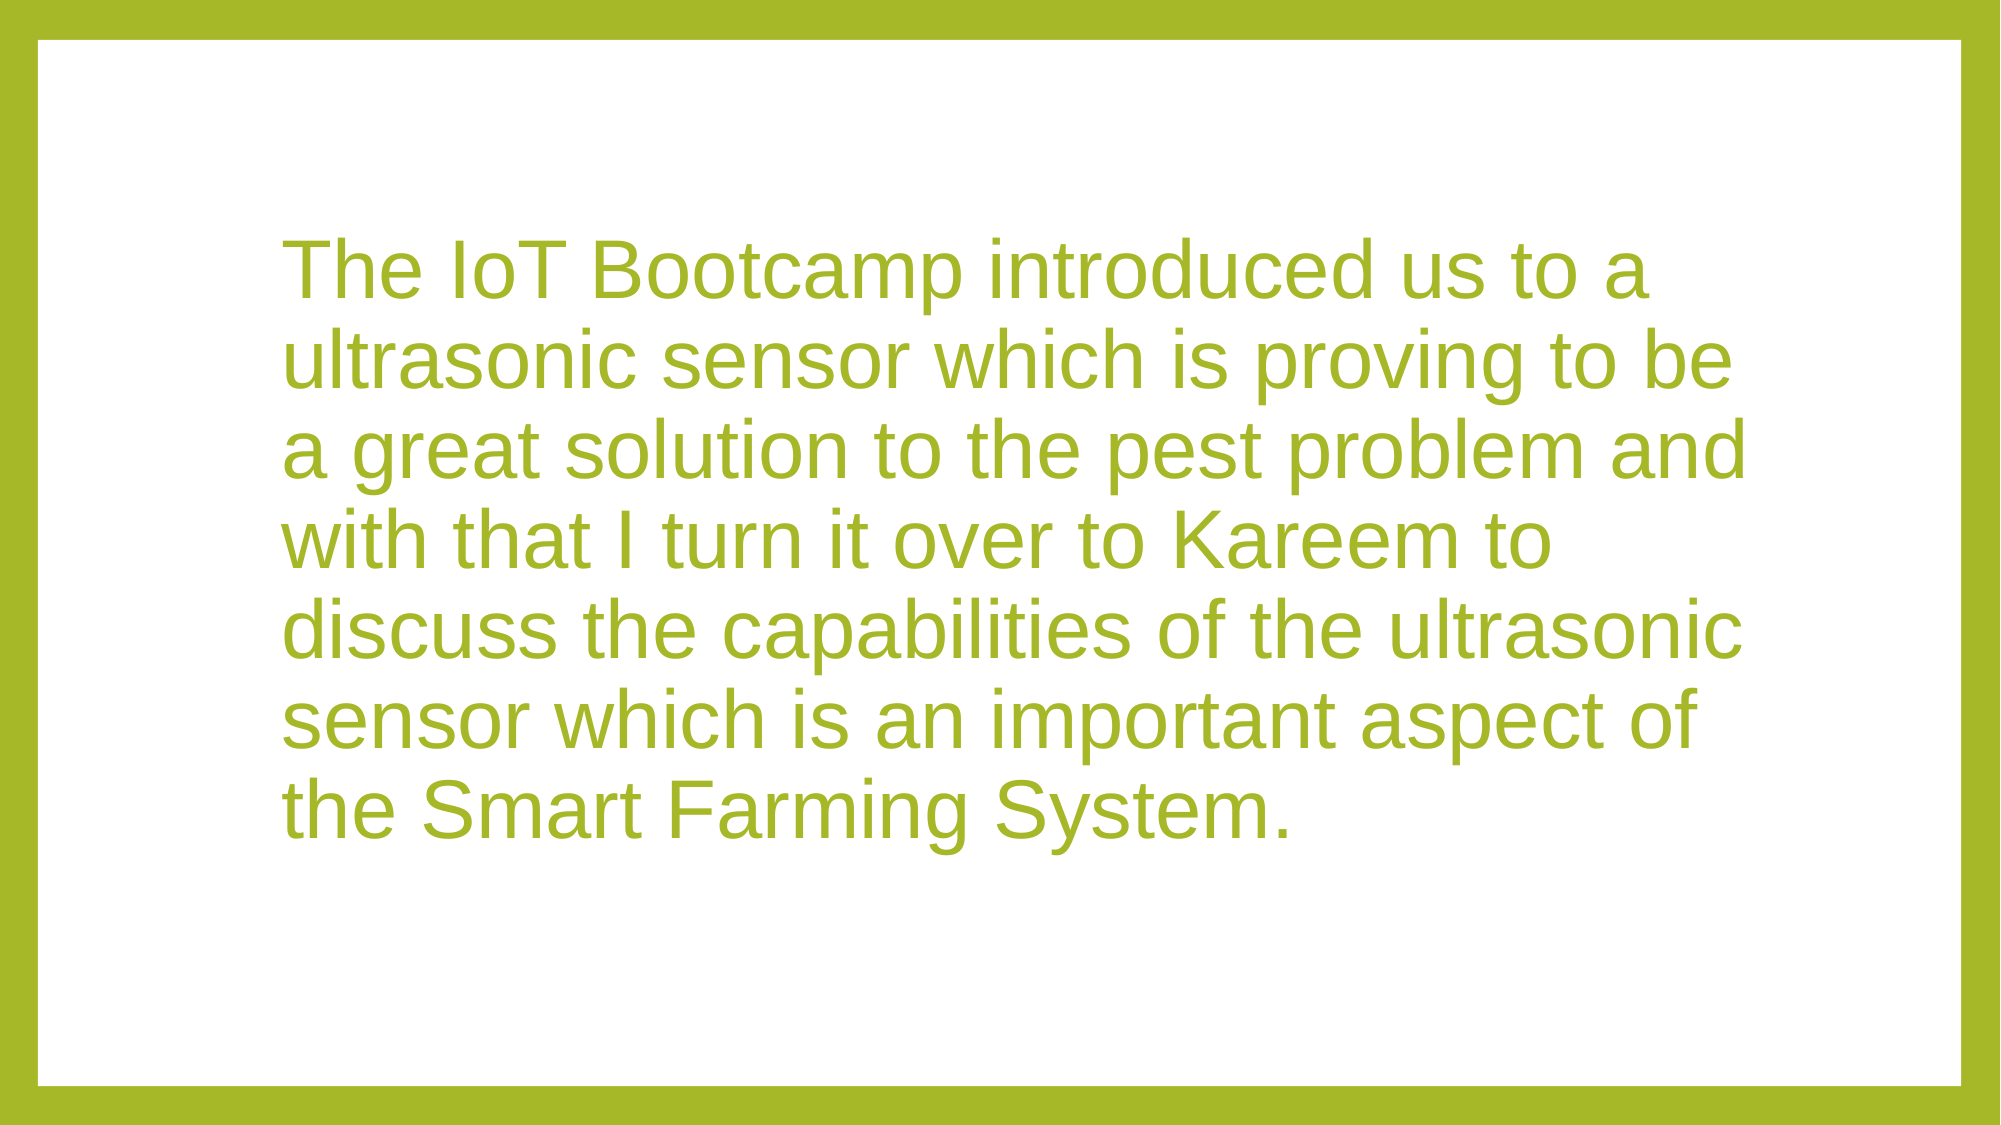

# The IoT Bootcamp introduced us to a ultrasonic sensor which is proving to be a great solution to the pest problem and with that I turn it over to Kareem to discuss the capabilities of the ultrasonic sensor which is an important aspect of the Smart Farming System.